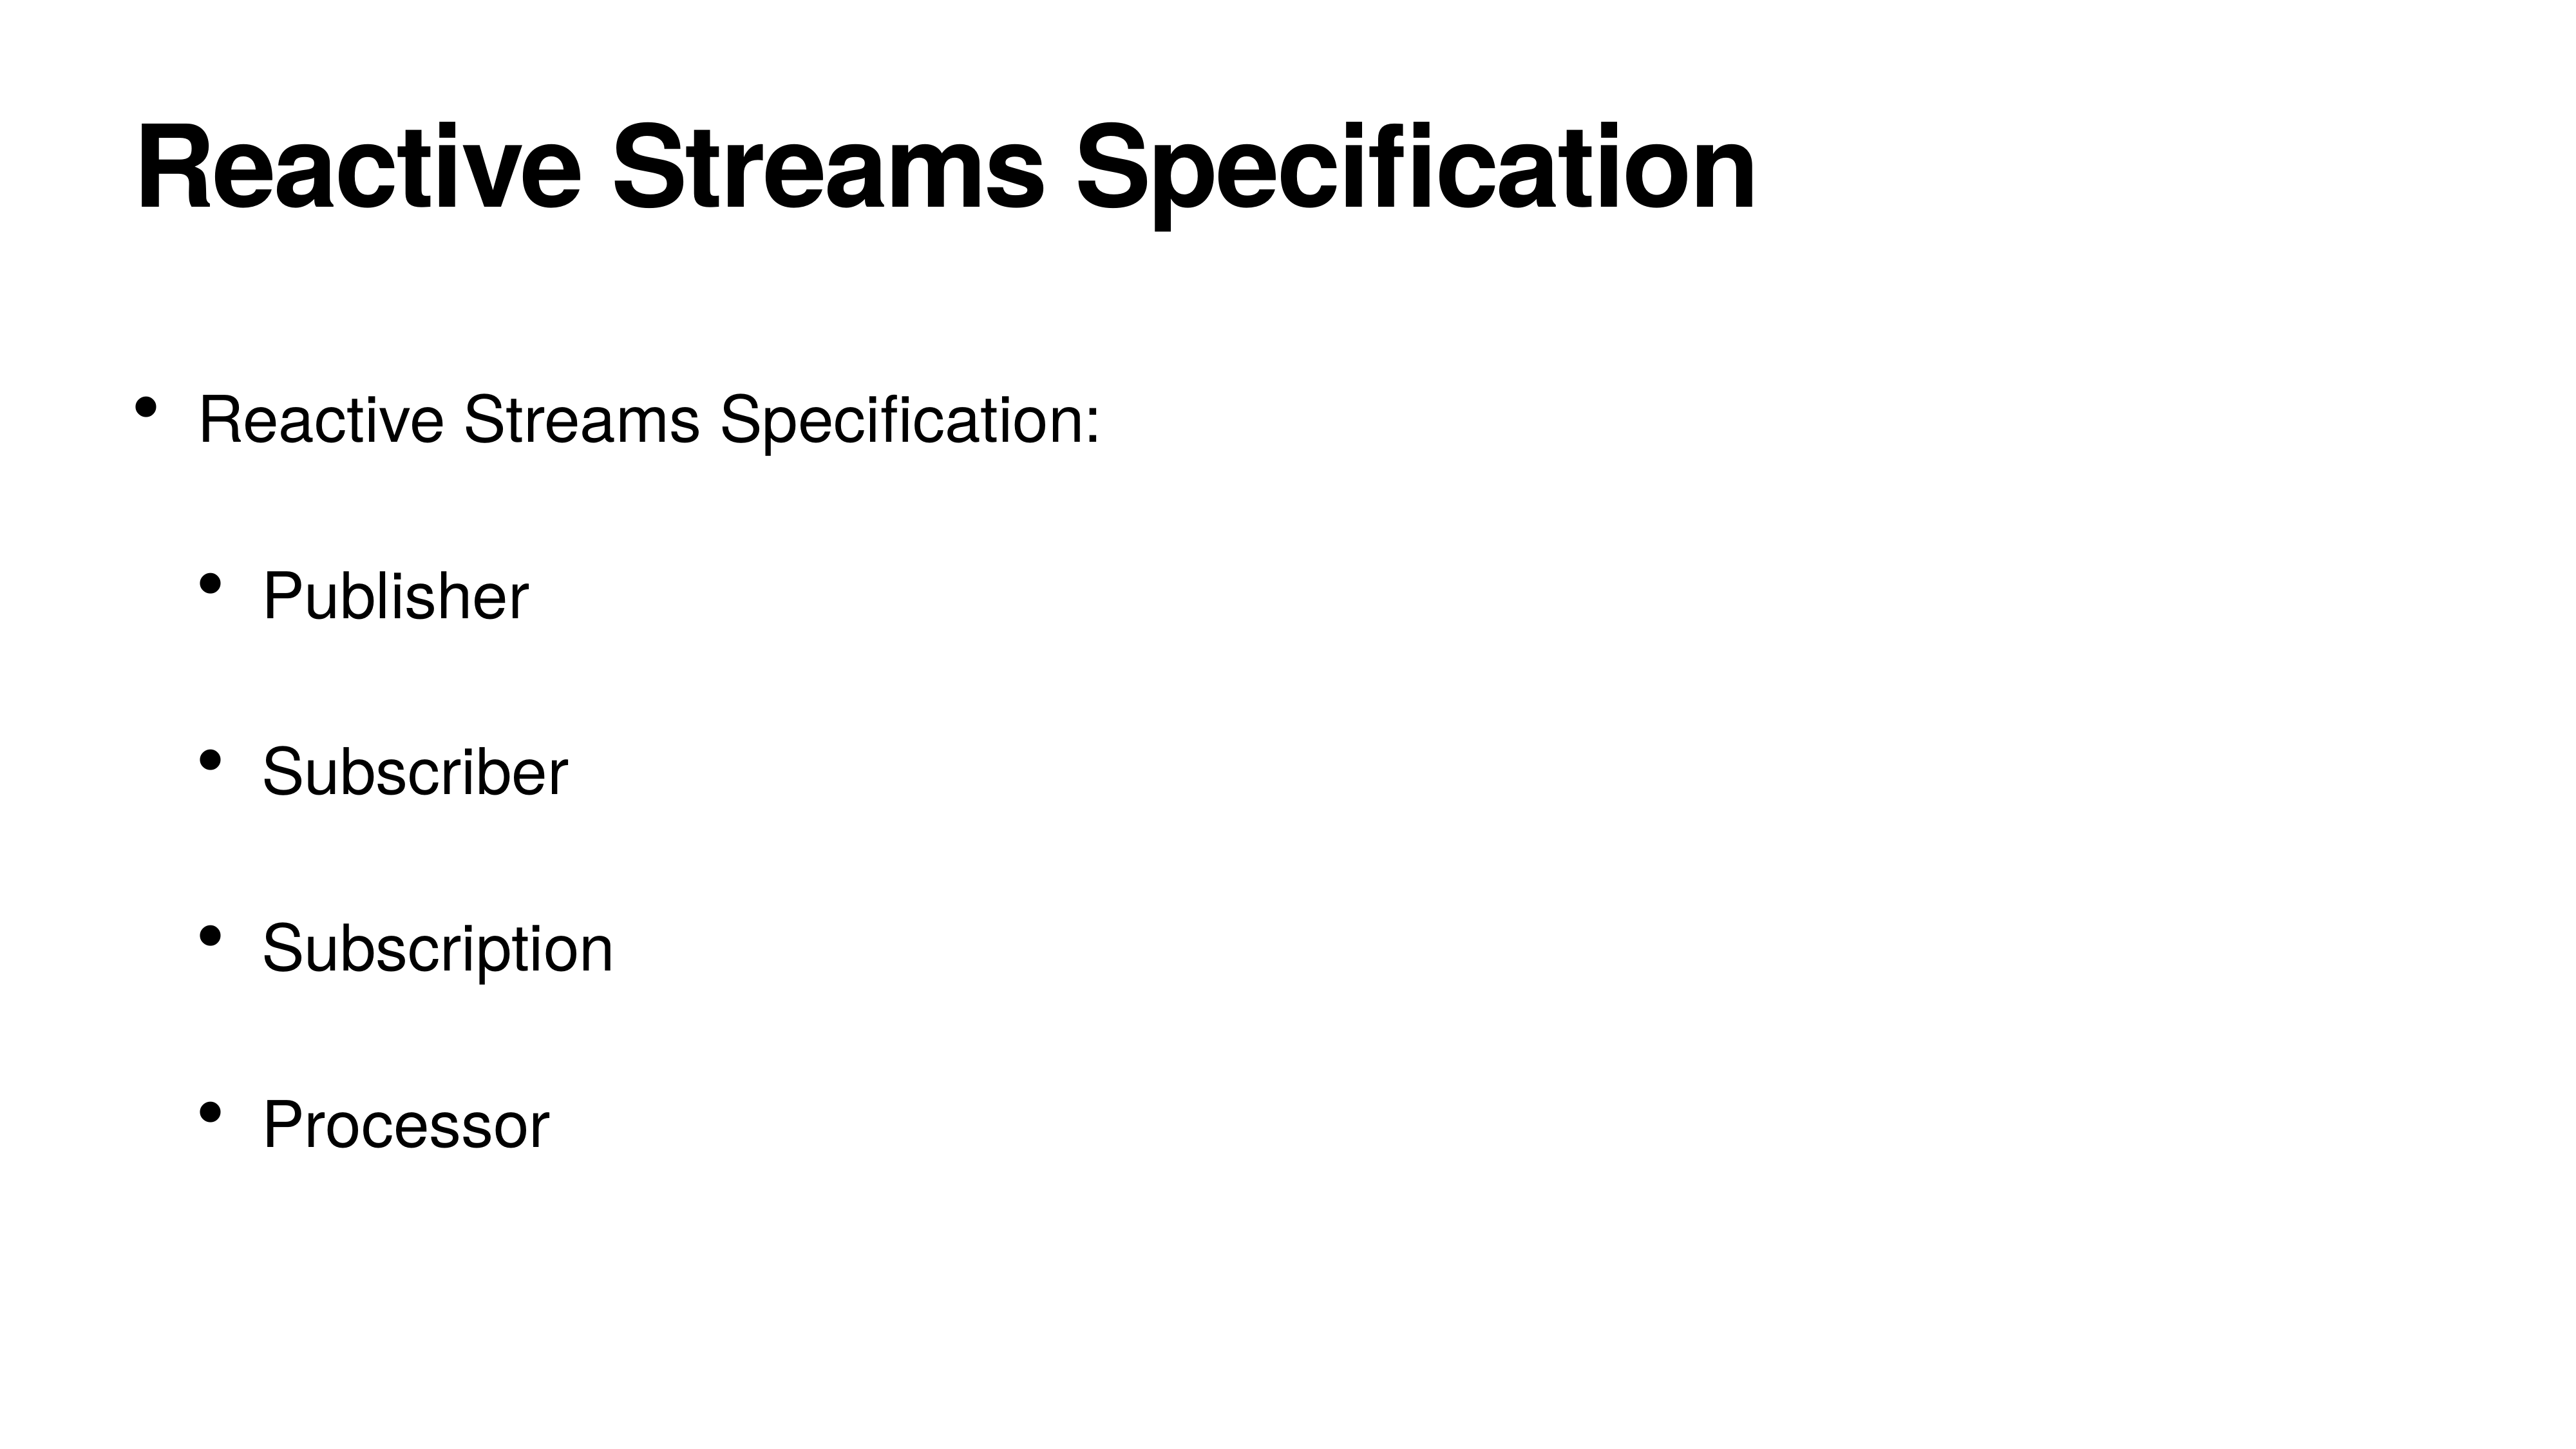

# Reactive Streams Specification
Reactive Streams Specification:
Publisher
Subscriber
Subscription
Processor